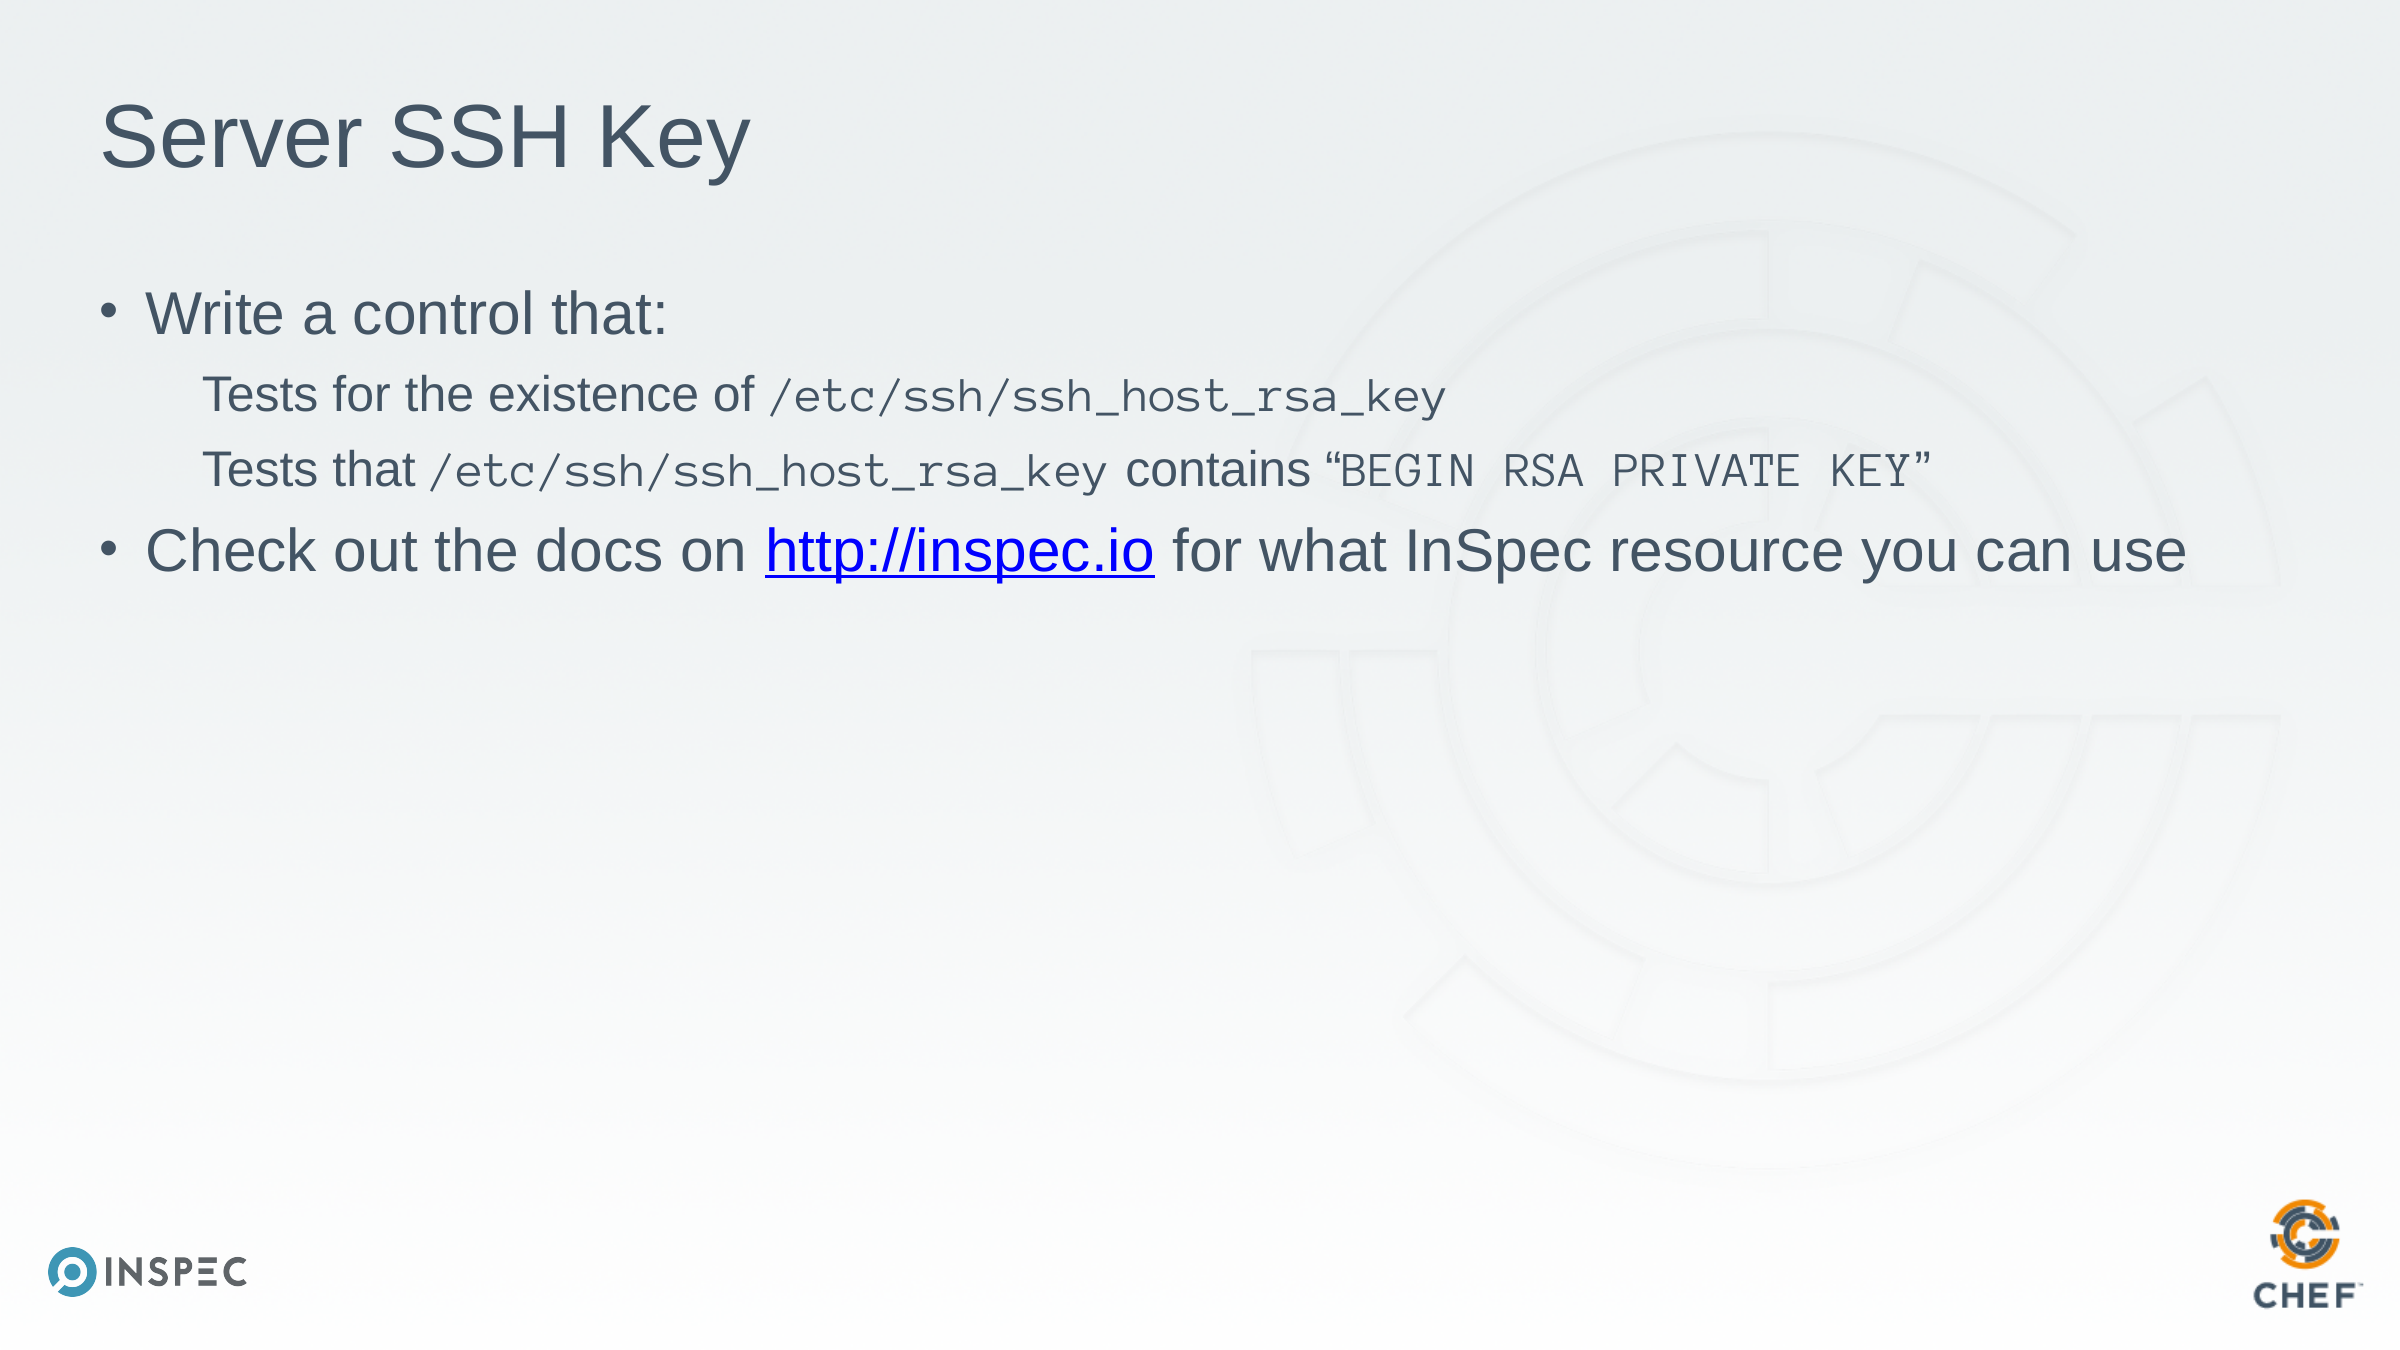

# Server SSH Key
Write a control that:
Tests for the existence of /etc/ssh/ssh_host_rsa_key
Tests that /etc/ssh/ssh_host_rsa_key contains “BEGIN RSA PRIVATE KEY”
Check out the docs on http://inspec.io for what InSpec resource you can use